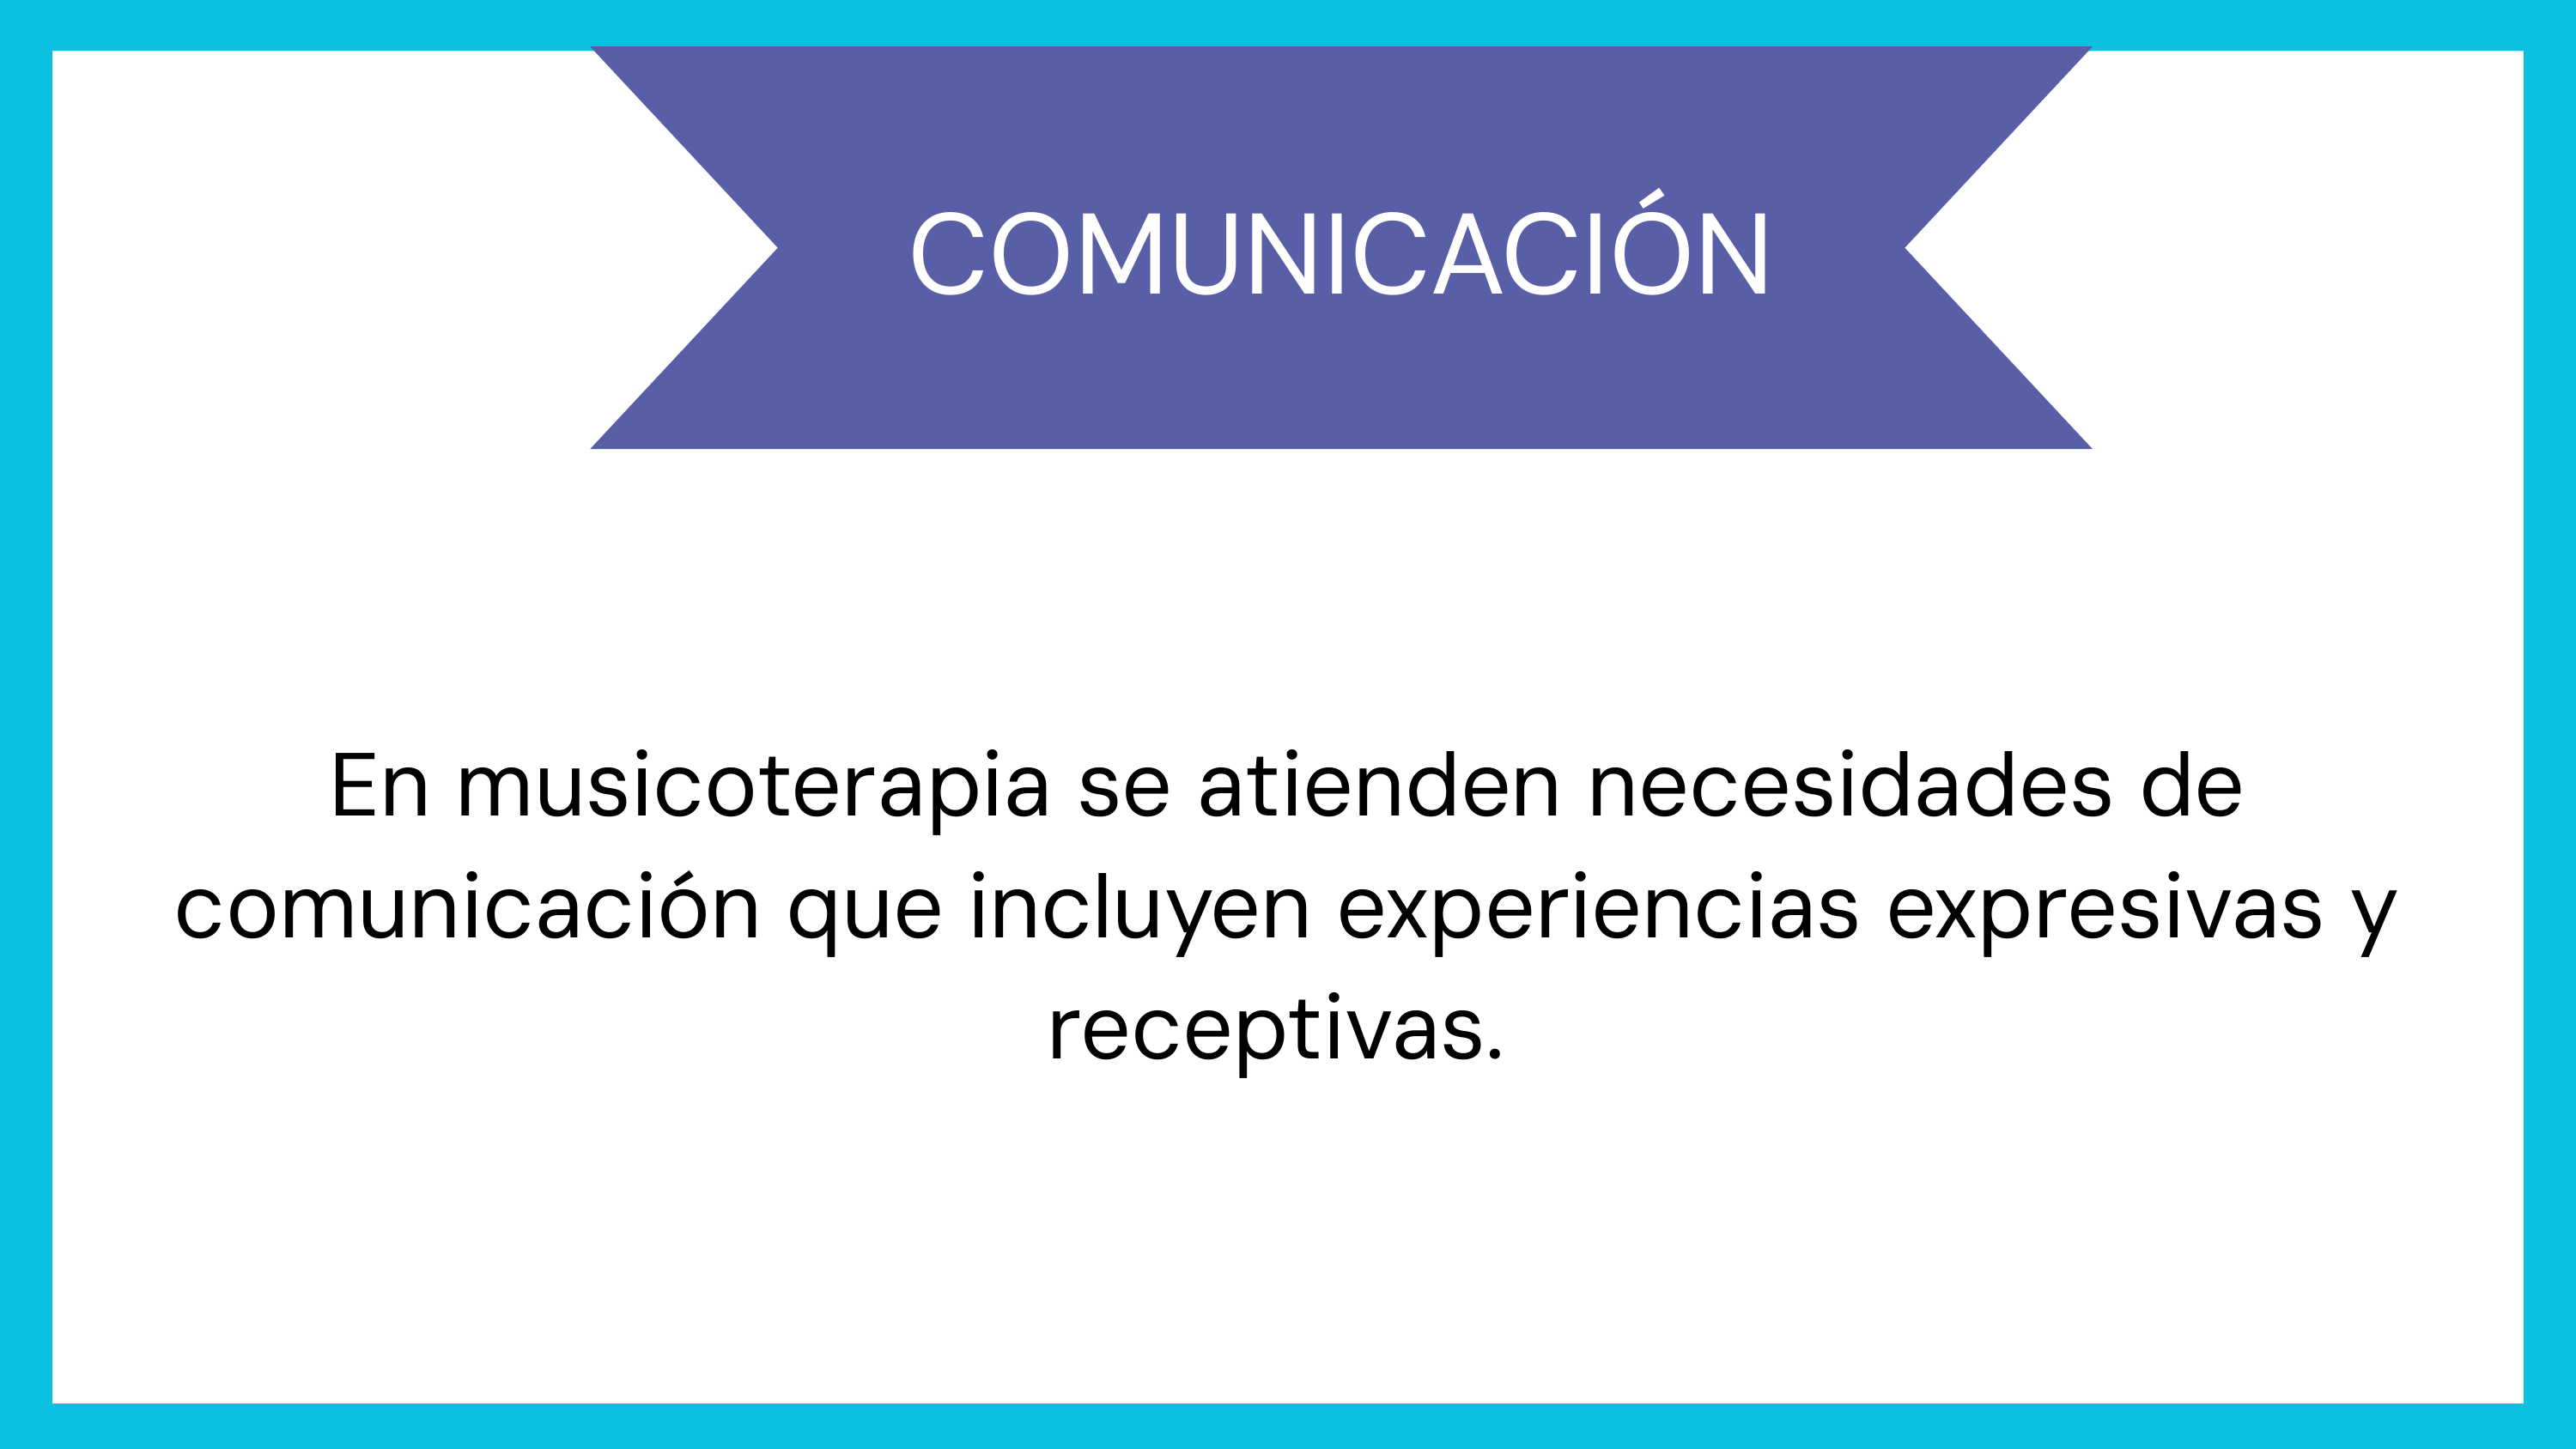

COMUNICACIÓN
En musicoterapia se atienden necesidades de comunicación que incluyen experiencias expresivas y receptivas.